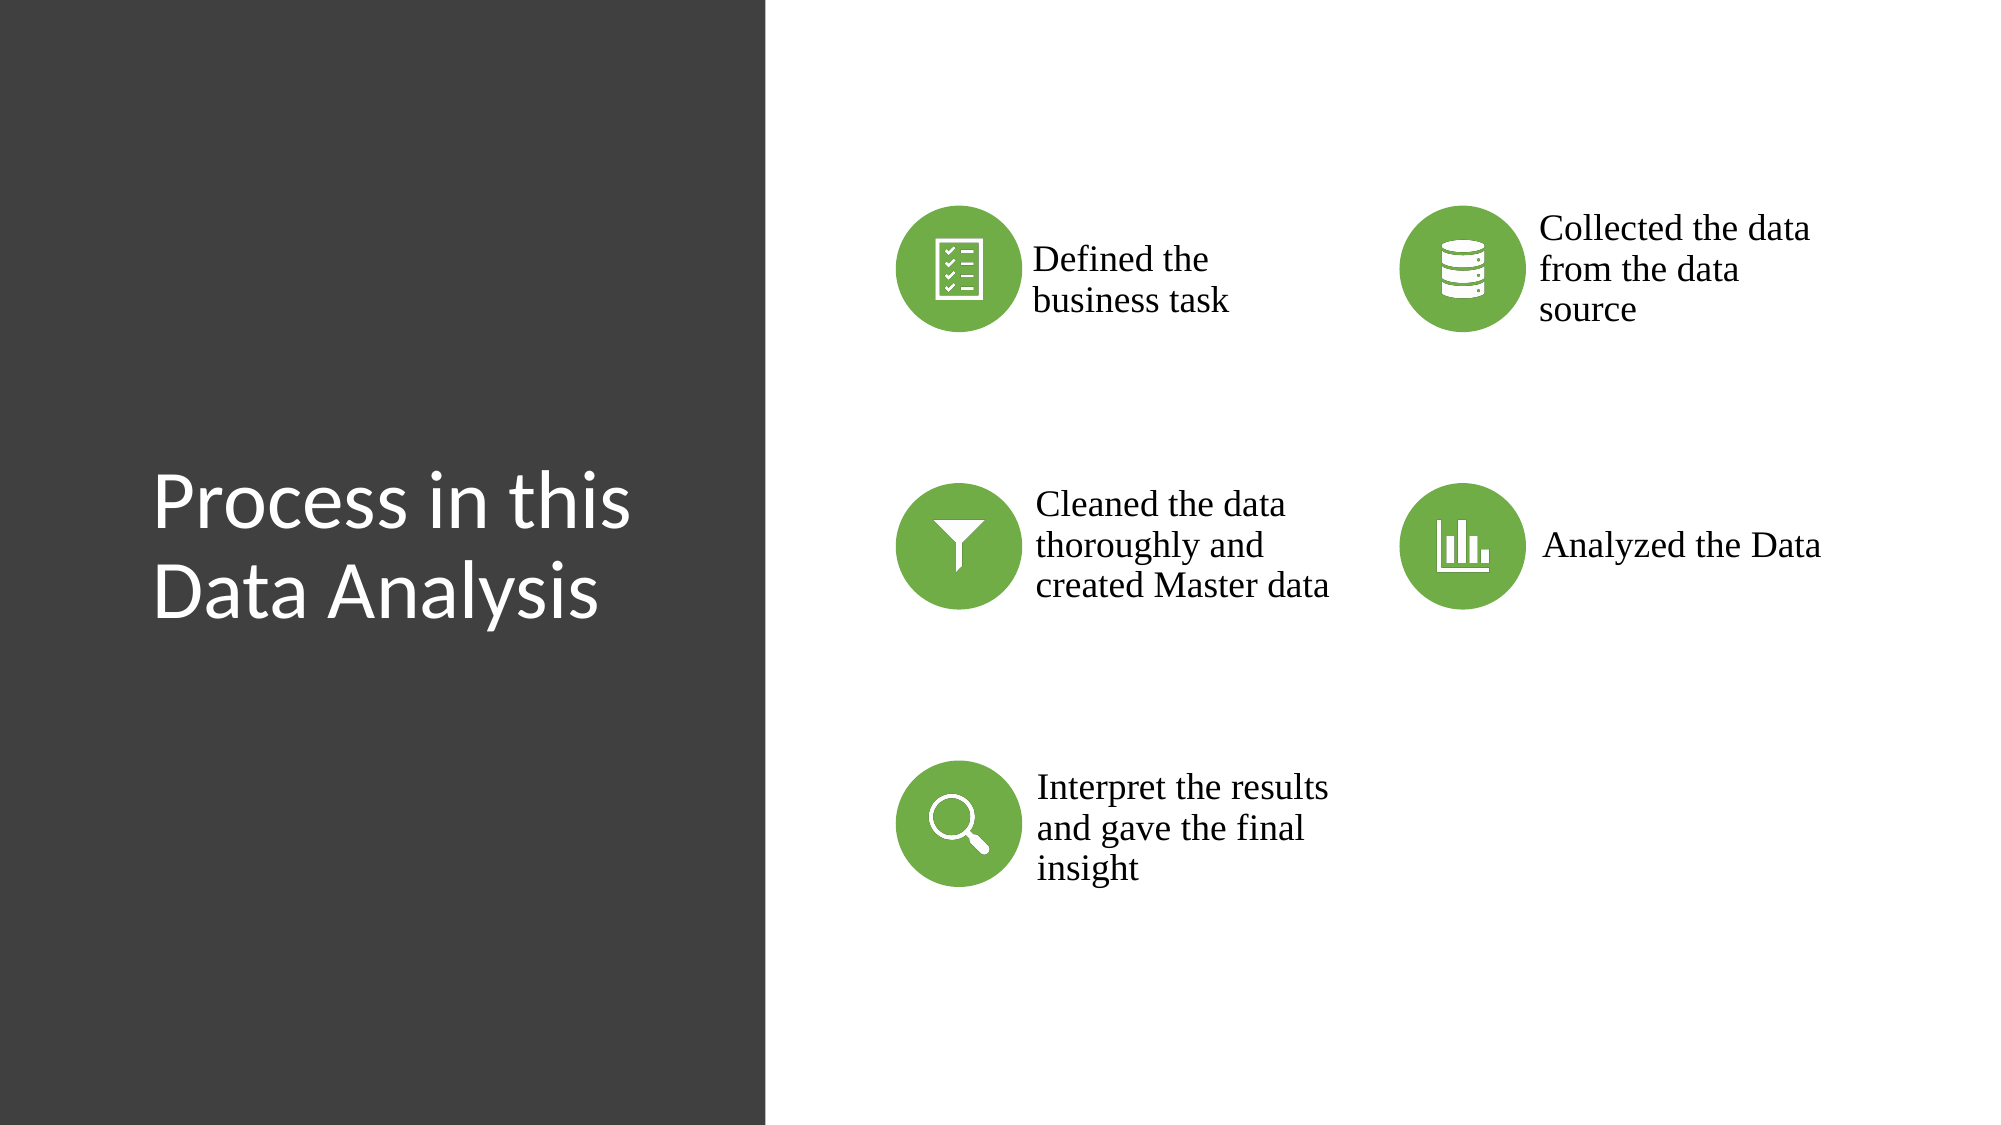

Defined the business task
Collected the data from the data source
Cleaned the data thoroughly and created Master data
Analyzed the Data
Interpret the results and gave the final insight
Process in this Data Analysis